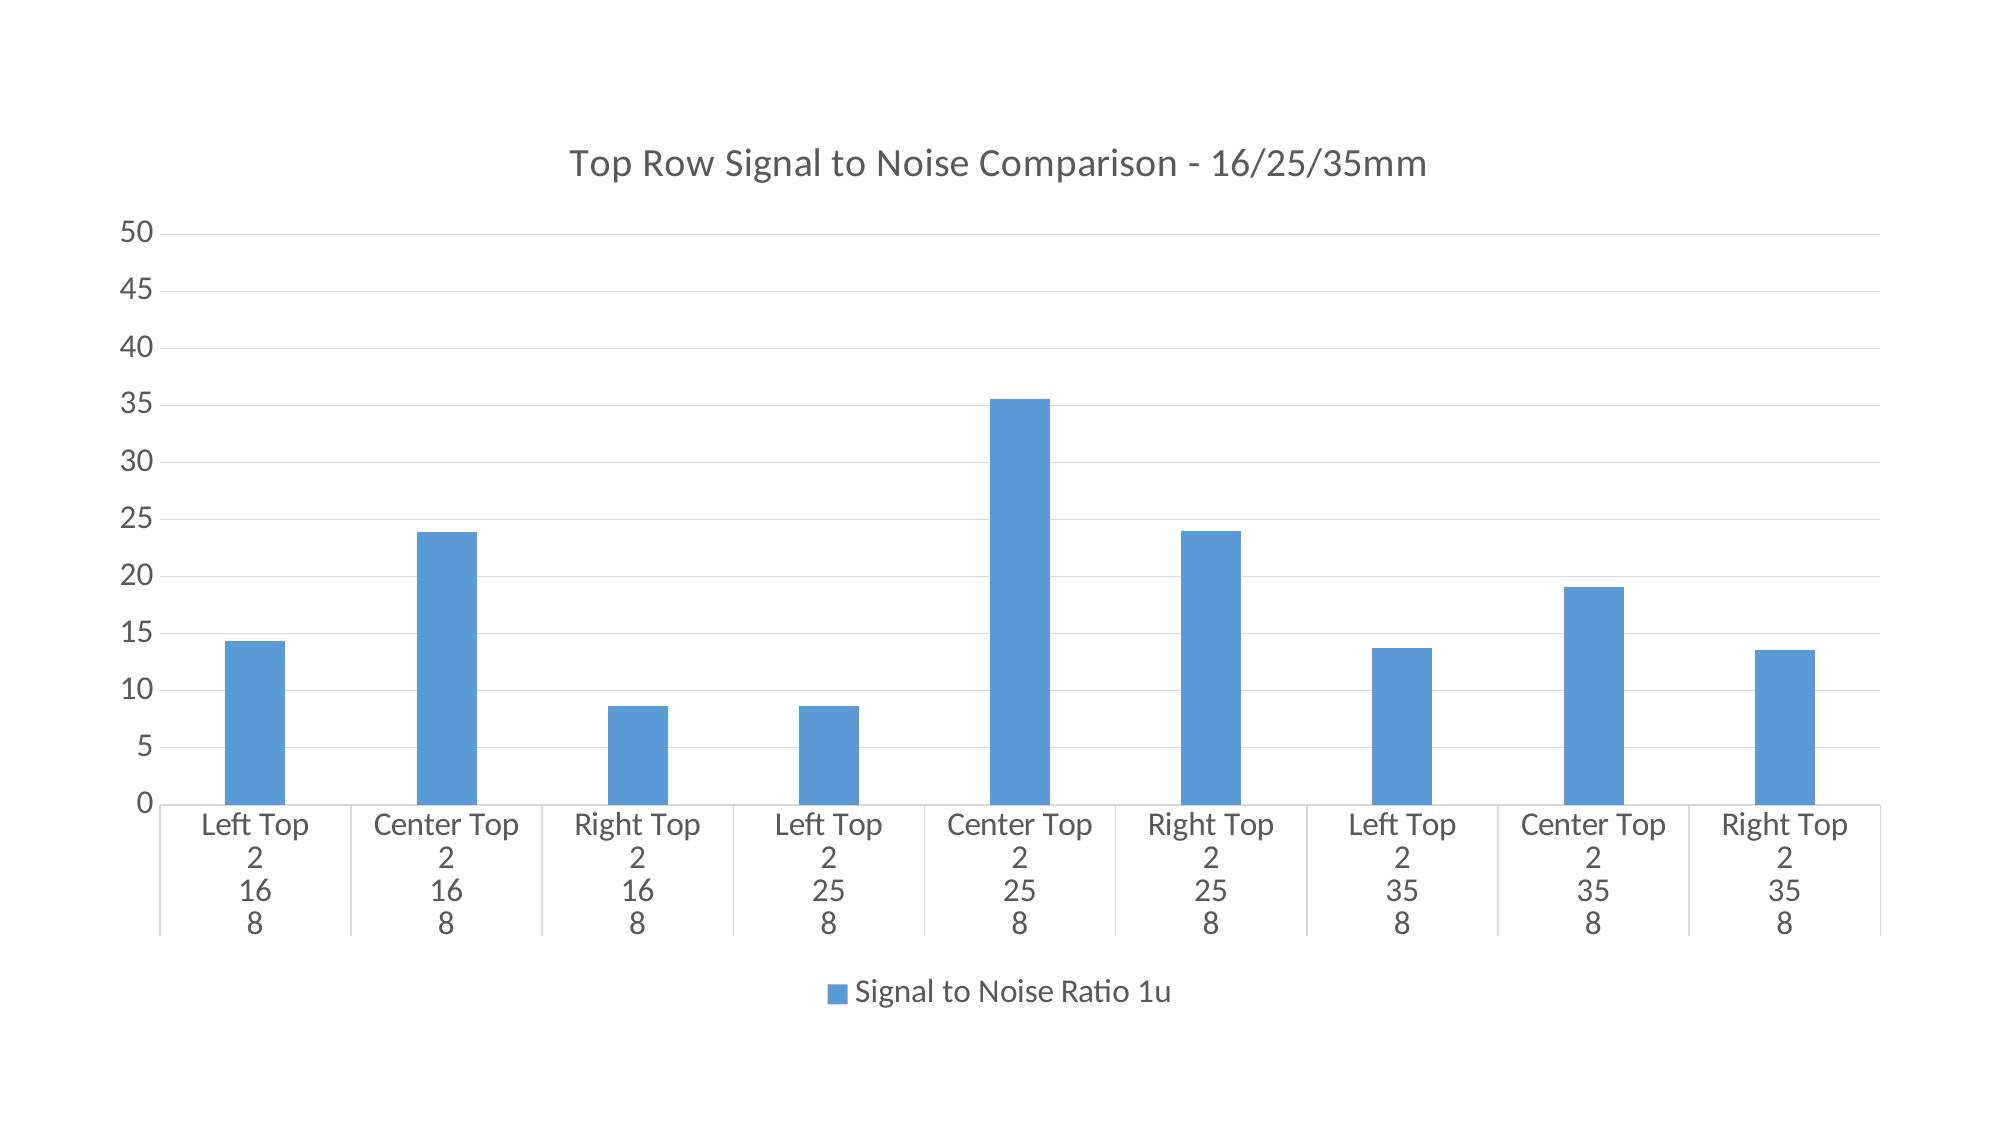

### Chart: Top Row Signal to Noise Comparison - 16/25/35mm

| Category | Signal to Noise Ratio 1u |
|---|---|
| Left Top | 14.363 |
| Center Top | 23.887 |
| Right Top | 8.647 |
| Left Top | 8.644 |
| Center Top | 35.533 |
| Right Top | 24.039 |
| Left Top | 13.766 |
| Center Top | 19.122 |
| Right Top | 13.55 |